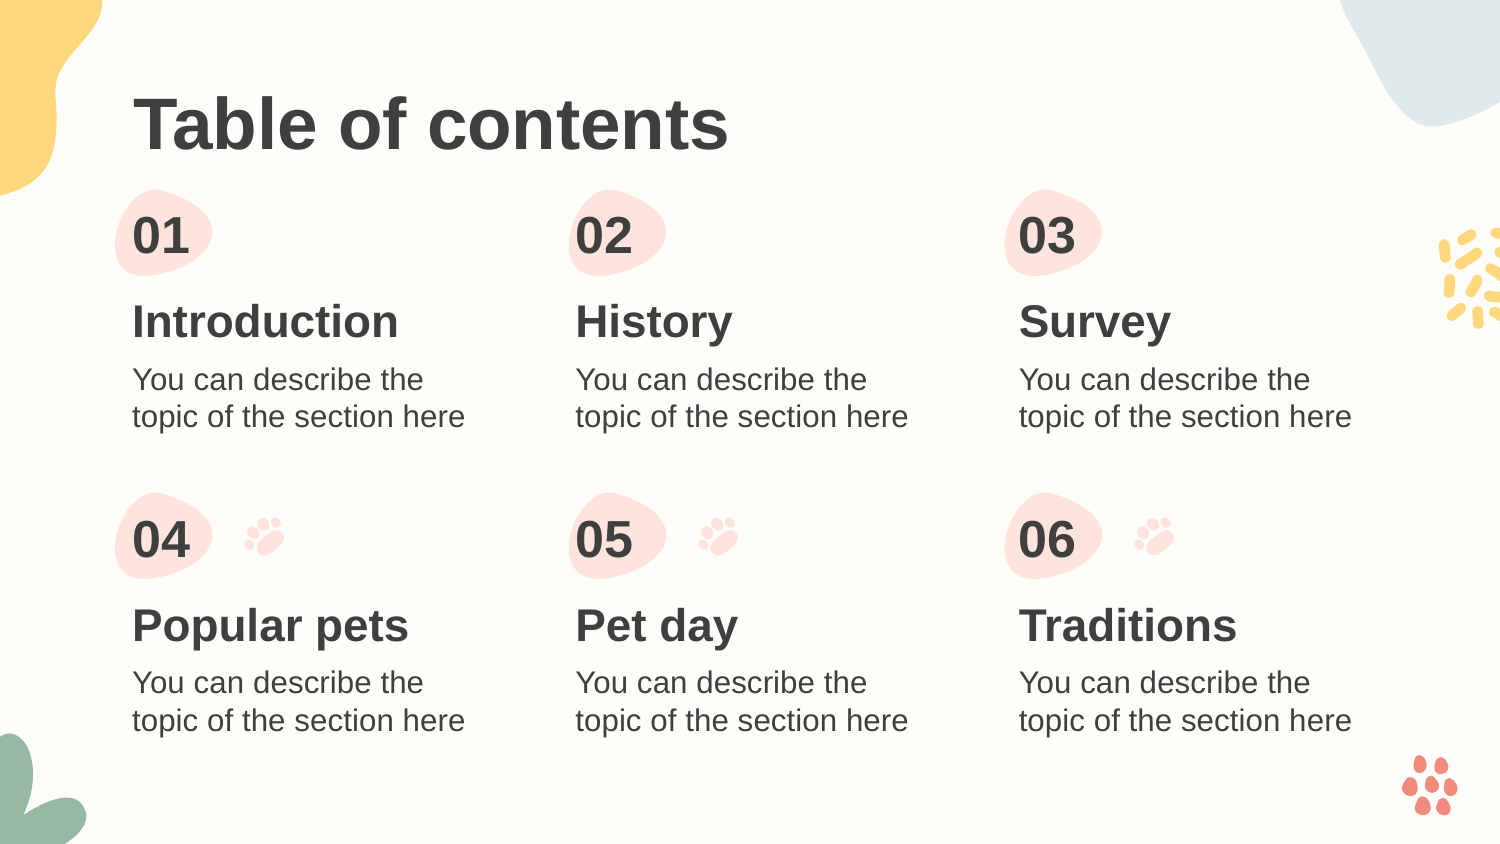

# Table of contents
01
02
03

Introduction
History
Survey
You can describe the topic of the section here
You can describe the topic of the section here
You can describe the topic of the section here

04
05
06

Popular pets
Pet day
Traditions
You can describe the topic of the section here
You can describe the topic of the section here
You can describe the topic of the section here